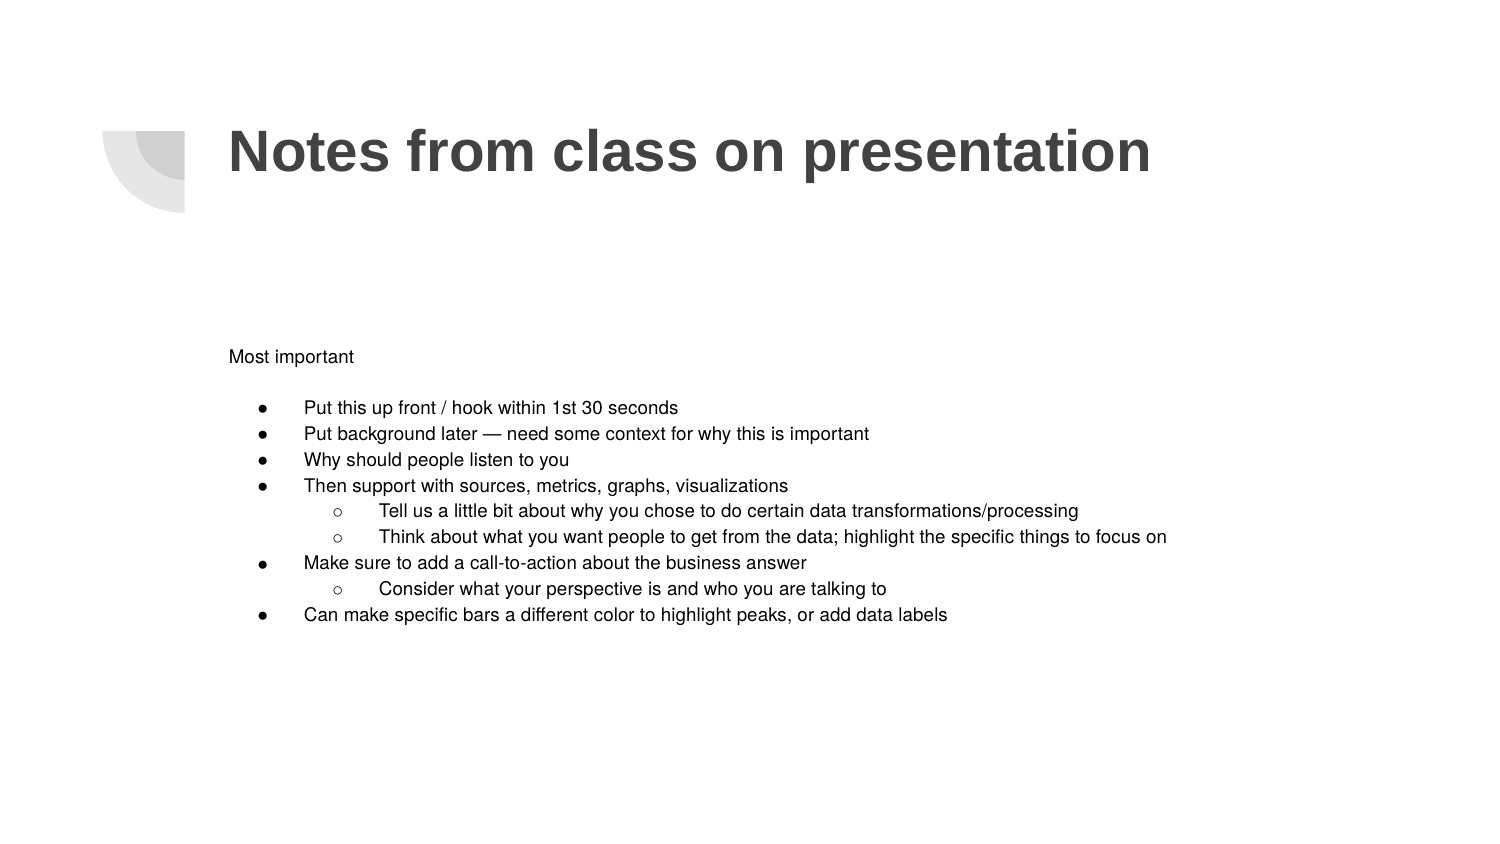

# Notes from class on presentation
Most important
Put this up front / hook within 1st 30 seconds
Put background later — need some context for why this is important
Why should people listen to you
Then support with sources, metrics, graphs, visualizations
Tell us a little bit about why you chose to do certain data transformations/processing
Think about what you want people to get from the data; highlight the specific things to focus on
Make sure to add a call-to-action about the business answer
Consider what your perspective is and who you are talking to
Can make specific bars a different color to highlight peaks, or add data labels